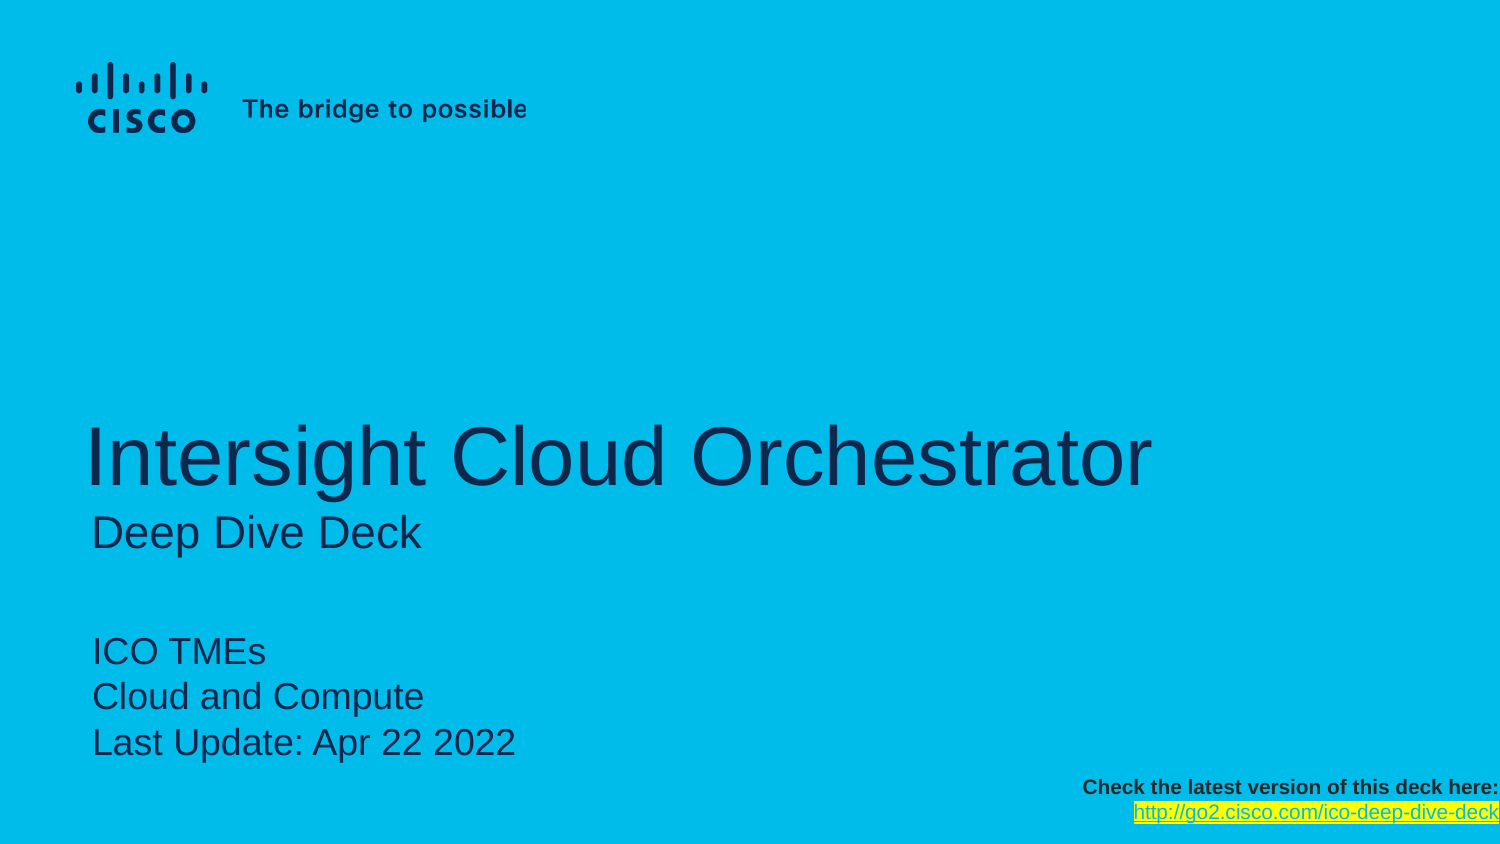

# Intersight Cloud Orchestrator
Deep Dive Deck
ICO TMEs
Cloud and Compute
Last Update: Apr 22 2022
Check the latest version of this deck here:
http://go2.cisco.com/ico-deep-dive-deck